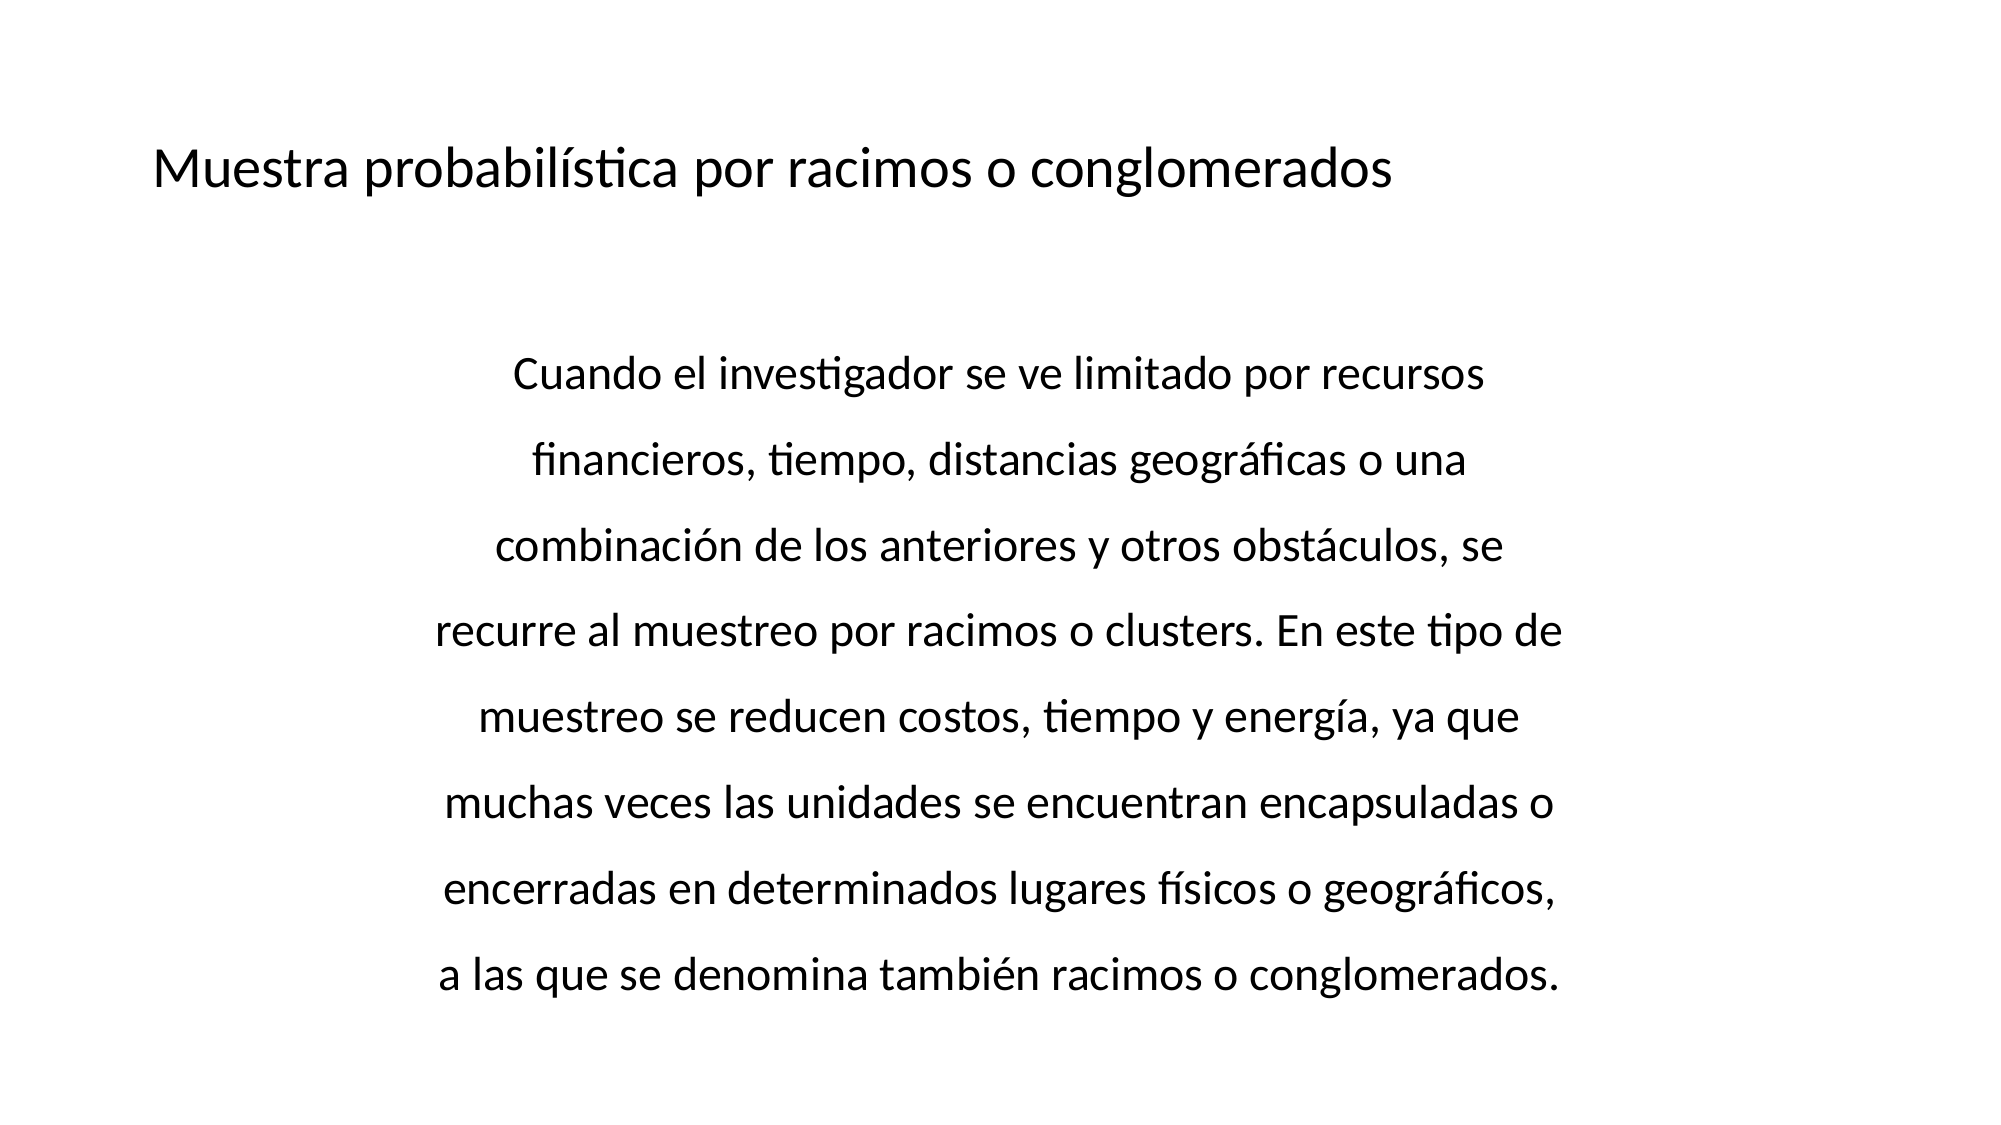

# Muestra probabilística por racimos o conglomerados
Cuando el investigador se ve limitado por recursos financieros, tiempo, distancias geográficas o una combinación de los anteriores y otros obstáculos, se recurre al muestreo por racimos o clusters. En este tipo de muestreo se reducen costos, tiempo y energía, ya que muchas veces las unidades se encuentran encapsuladas o encerradas en determinados lugares físicos o geográficos, a las que se denomina también racimos o conglomerados.